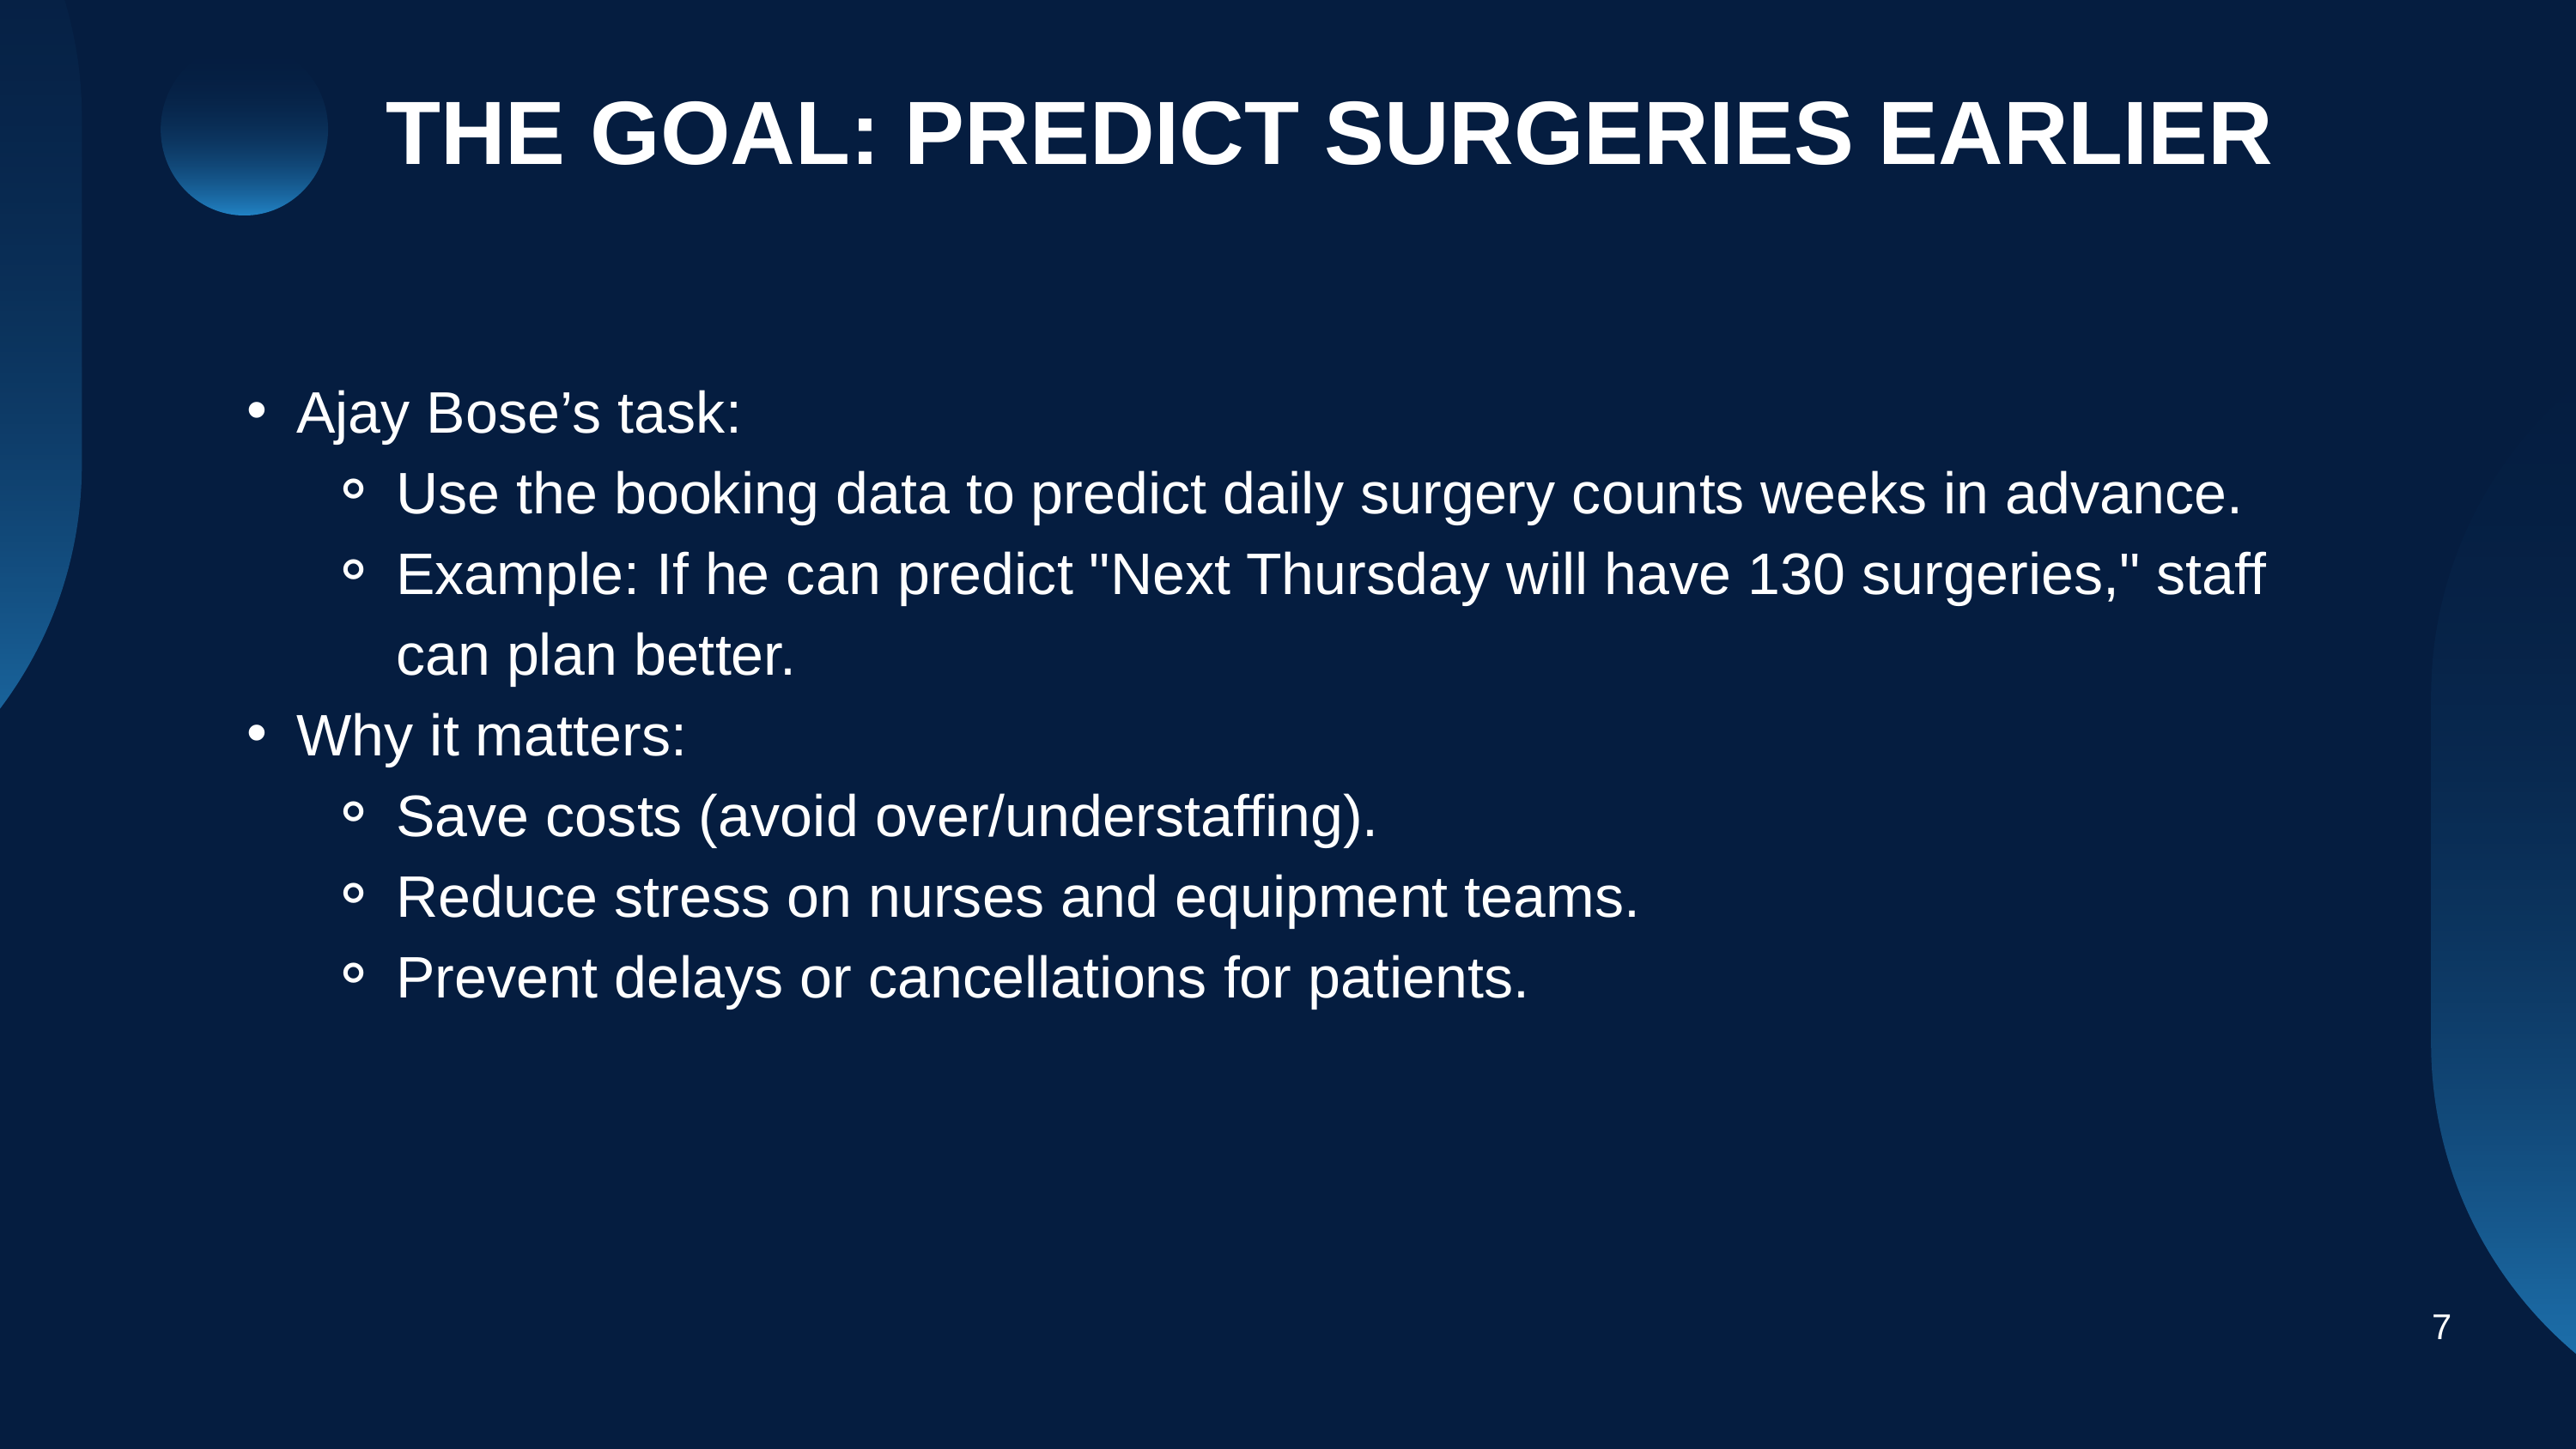

THE GOAL: PREDICT SURGERIES EARLIER

Ajay Bose’s task:
Use the booking data to predict daily surgery counts weeks in advance.
Example: If he can predict "Next Thursday will have 130 surgeries," staff can plan better.
Why it matters:
Save costs (avoid over/understaffing).
Reduce stress on nurses and equipment teams.
Prevent delays or cancellations for patients.

7